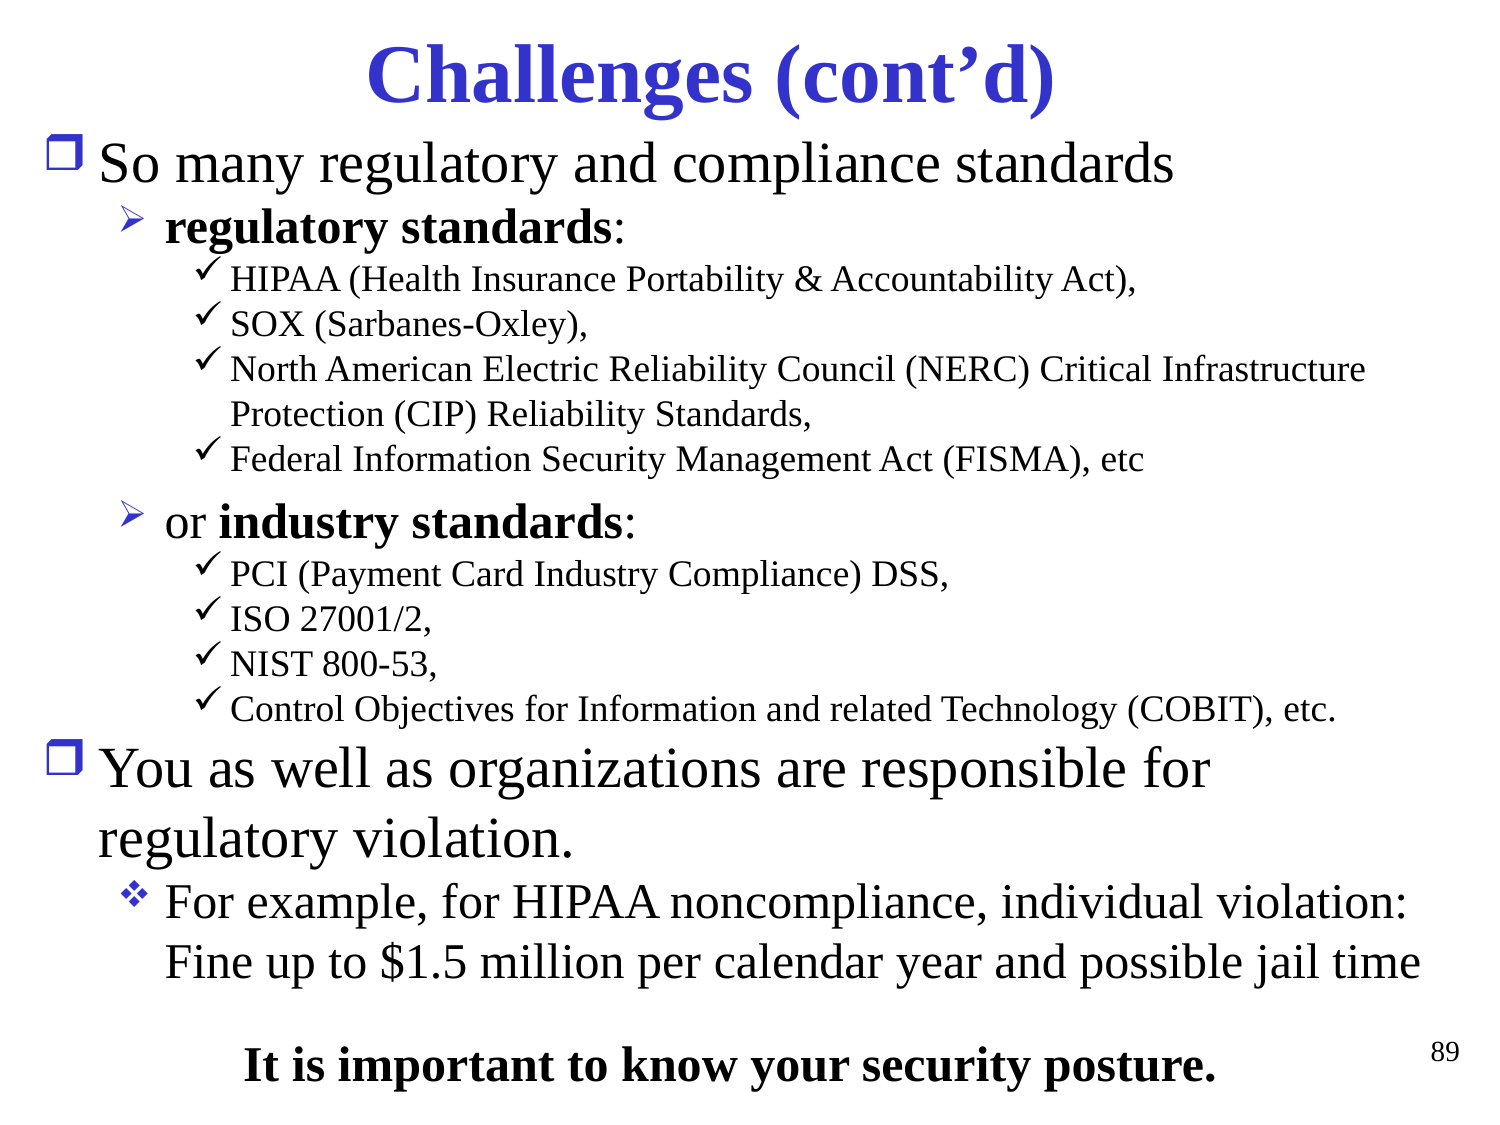

# Challenges (cont’d)
So many regulatory and compliance standards
regulatory standards:
HIPAA (Health Insurance Portability & Accountability Act),
SOX (Sarbanes-Oxley),
North American Electric Reliability Council (NERC) Critical Infrastructure Protection (CIP) Reliability Standards,
Federal Information Security Management Act (FISMA), etc
or industry standards:
PCI (Payment Card Industry Compliance) DSS,
ISO 27001/2,
NIST 800-53,
Control Objectives for Information and related Technology (COBIT), etc.
You as well as organizations are responsible for regulatory violation.
For example, for HIPAA noncompliance, individual violation: Fine up to $1.5 million per calendar year and possible jail time
It is important to know your security posture.
89